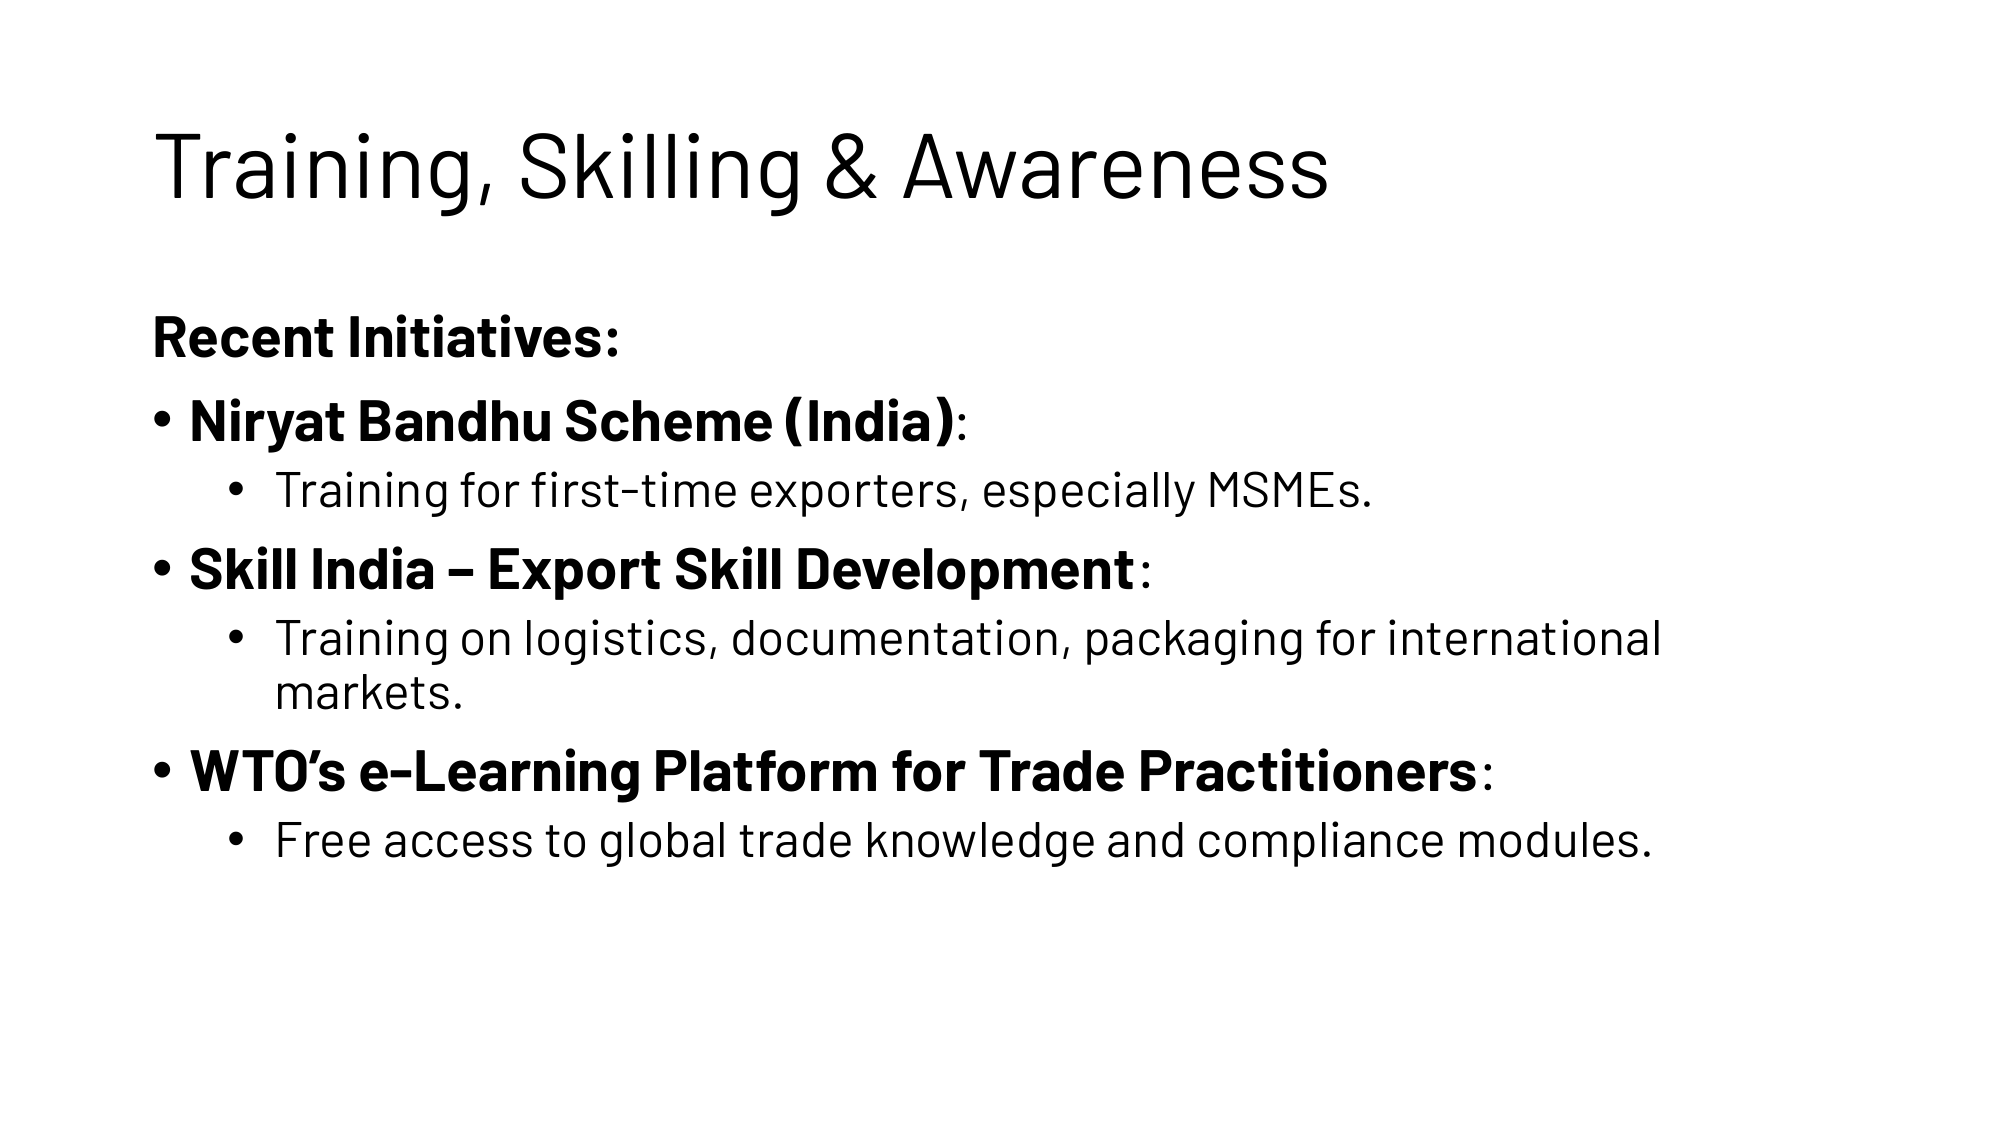

# Training, Skilling & Awareness
Recent Initiatives:
Niryat Bandhu Scheme (India):
Training for first-time exporters, especially MSMEs.
Skill India – Export Skill Development:
Training on logistics, documentation, packaging for international markets.
WTO’s e-Learning Platform for Trade Practitioners:
Free access to global trade knowledge and compliance modules.